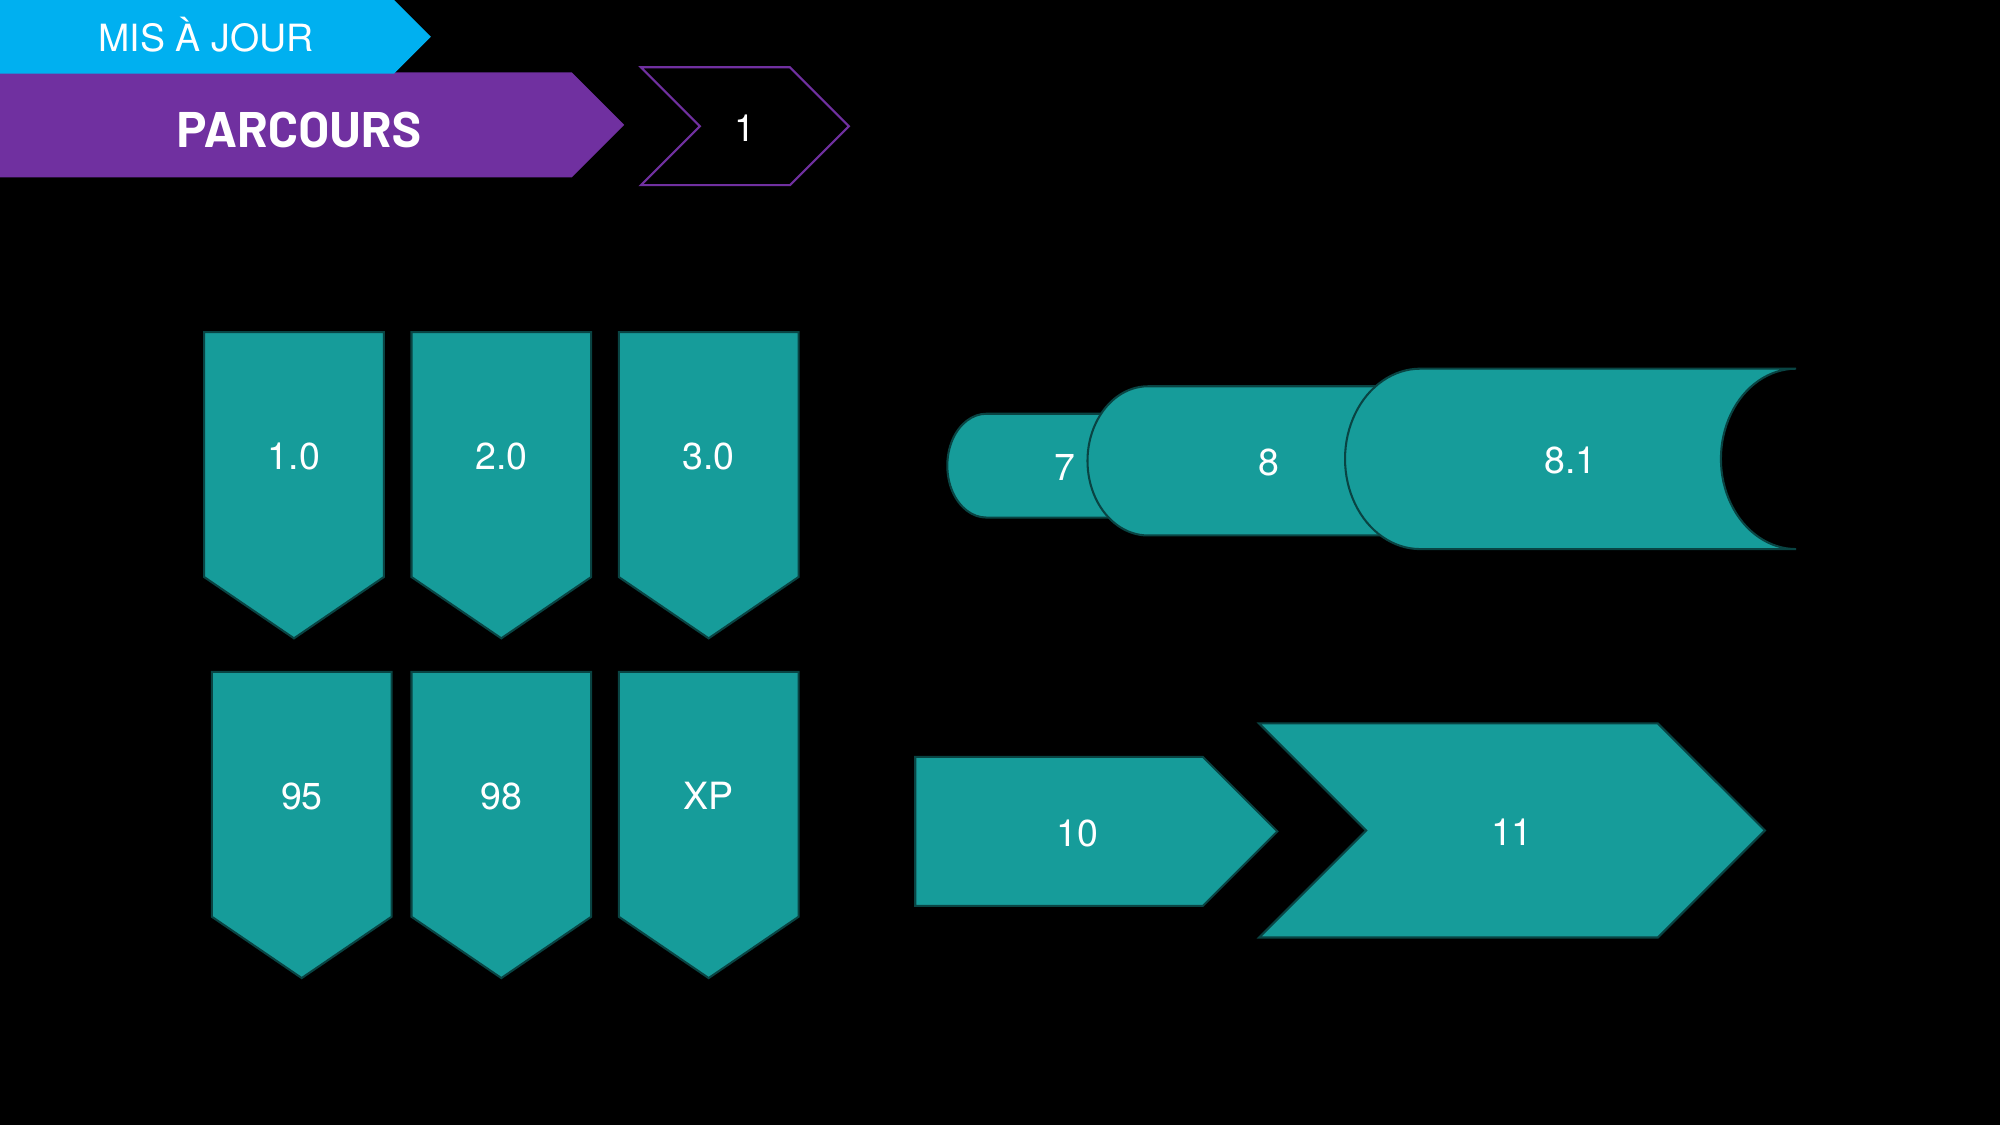

MIS À JOUR
# updates

1
PARCOURS
1.0
2.0
3.0
8.1
8
7
95
98
XP
11
10